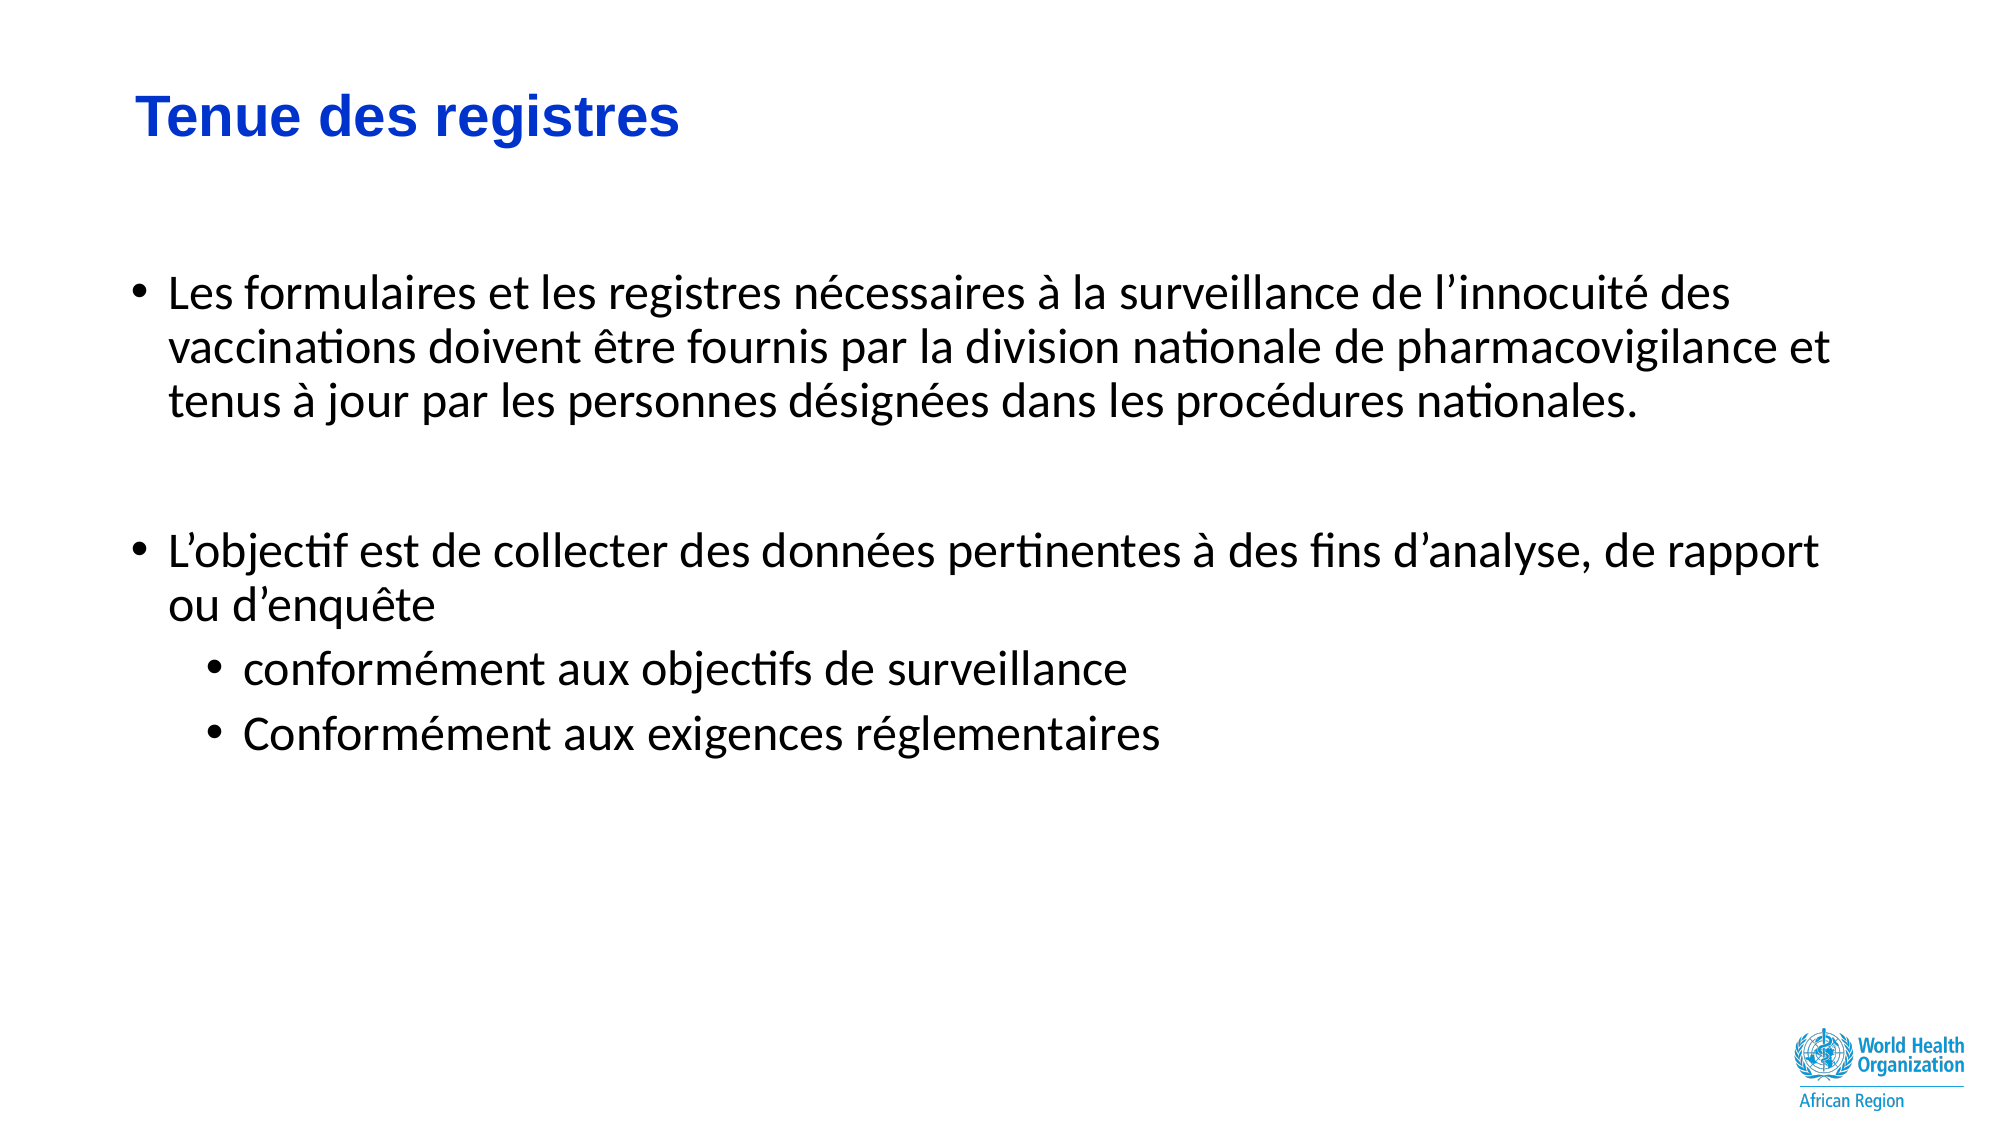

# Tenue des registres
Les formulaires et les registres nécessaires à la surveillance de l’innocuité des vaccinations doivent être fournis par la division nationale de pharmacovigilance et tenus à jour par les personnes désignées dans les procédures nationales.

L’objectif est de collecter des données pertinentes à des fins d’analyse, de rapport ou d’enquête
conformément aux objectifs de surveillance
Conformément aux exigences réglementaires